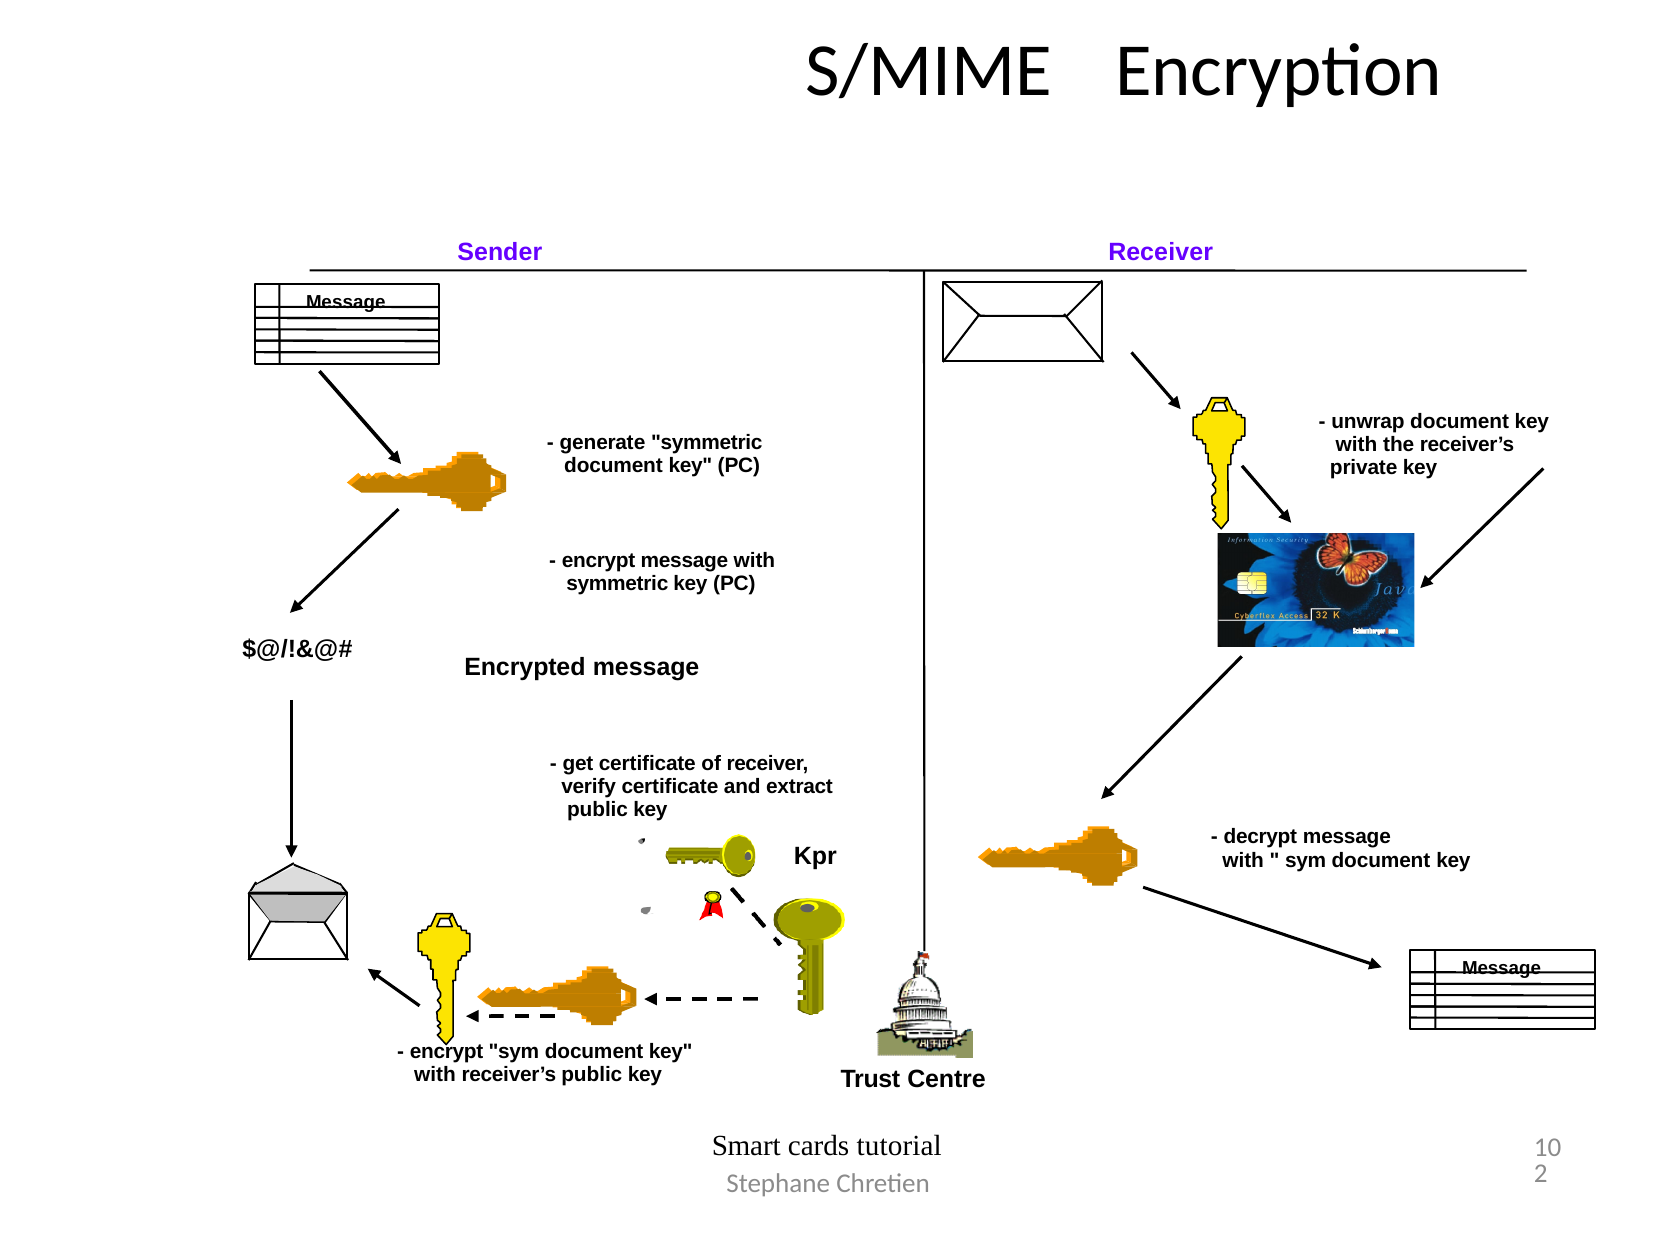

# S/MIME	Encryption
Sender
Receiver

Message

- unwrap document key  with the receiver’s  private key
- generate "symmetric  document key" (PC)

- encrypt message with  symmetric key (PC)

$@/!&@#
Encrypted message

- get certificate of receiver,  verify certificate and extract  public key

- decrypt message
with " sym document key

Kpr

X.509

Message

- encrypt "sym document key"  with receiver’s public key
Trust Centre
102
Smart cards tutorial
Stephane Chretien